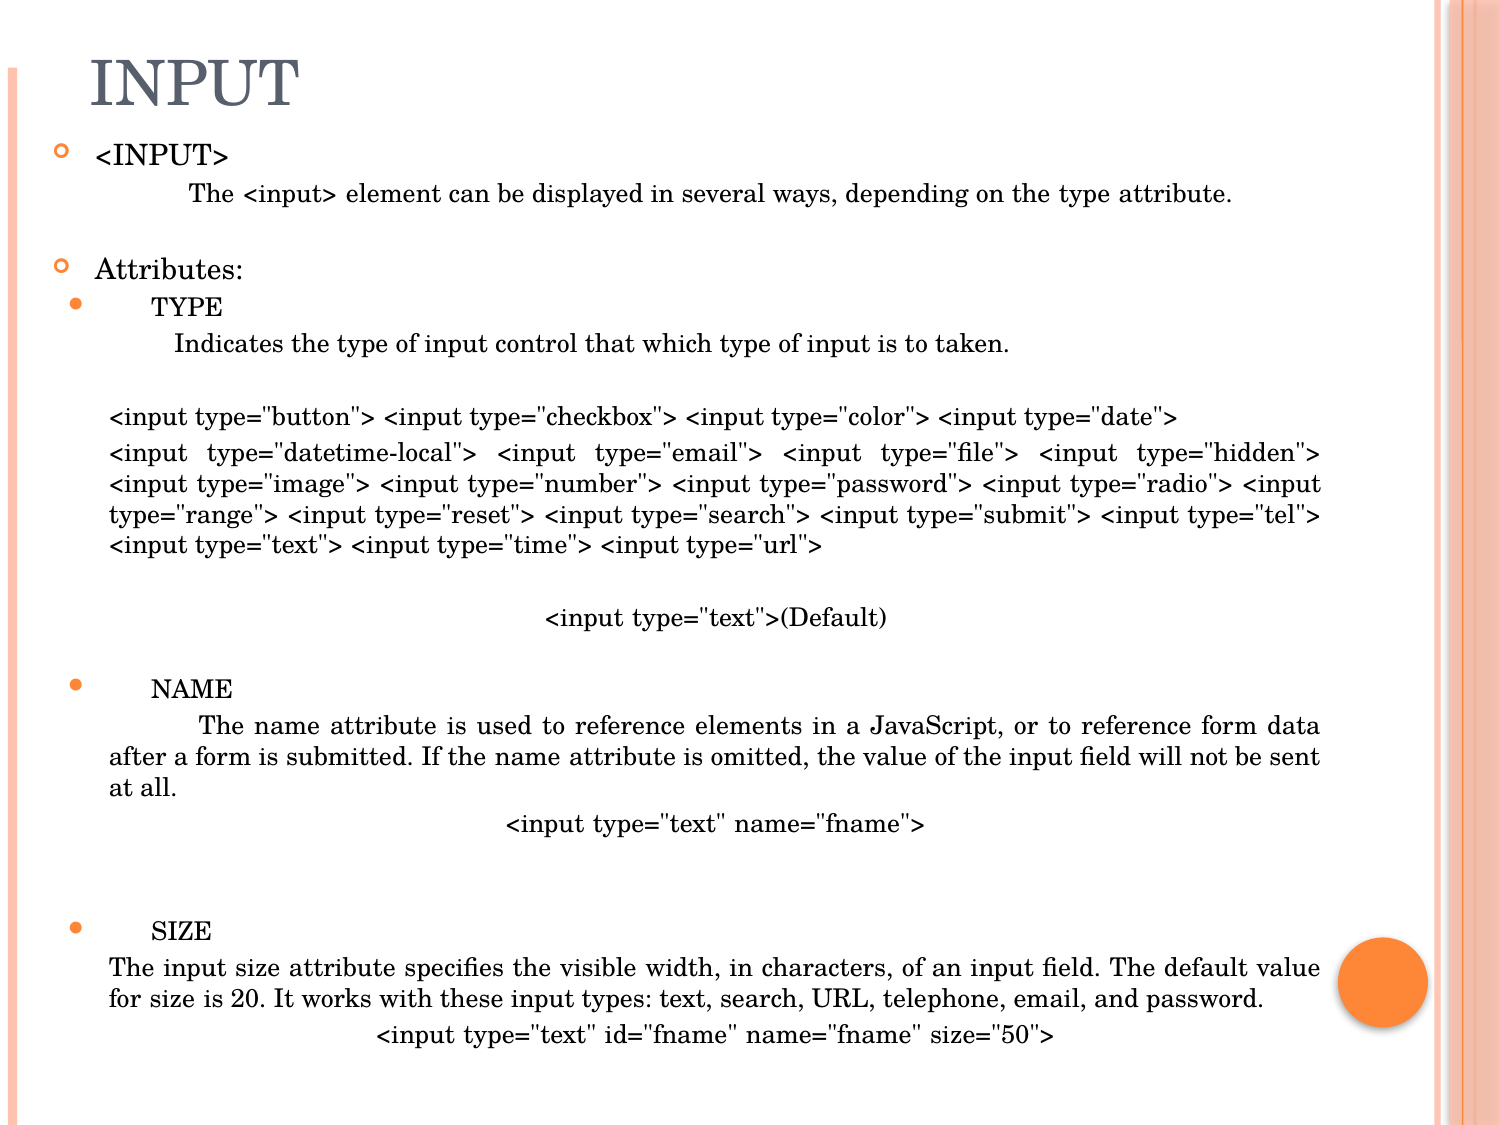

# Input

<INPUT>
           The <input> element can be displayed in several ways, depending on the type attribute.

Attributes:
TYPE
         Indicates the type of input control that which type of input is to taken.

<input type="button"> <input type="checkbox"> <input type="color"> <input type="date">
<input type="datetime-local"> <input type="email"> <input type="file"> <input type="hidden"> <input type="image"> <input type="number"> <input type="password"> <input type="radio"> <input type="range"> <input type="reset"> <input type="search"> <input type="submit"> <input type="tel"> <input type="text"> <input type="time"> <input type="url">

<input type="text">(Default)

NAME
         The name attribute is used to reference elements in a JavaScript, or to reference form data after a form is submitted. If the name attribute is omitted, the value of the input field will not be sent at all.
<input type="text" name="fname">

SIZE
	The input size attribute specifies the visible width, in characters, of an input field. The default value for size is 20. It works with these input types: text, search, URL, telephone, email, and password.
<input type="text" id="fname" name="fname" size="50">